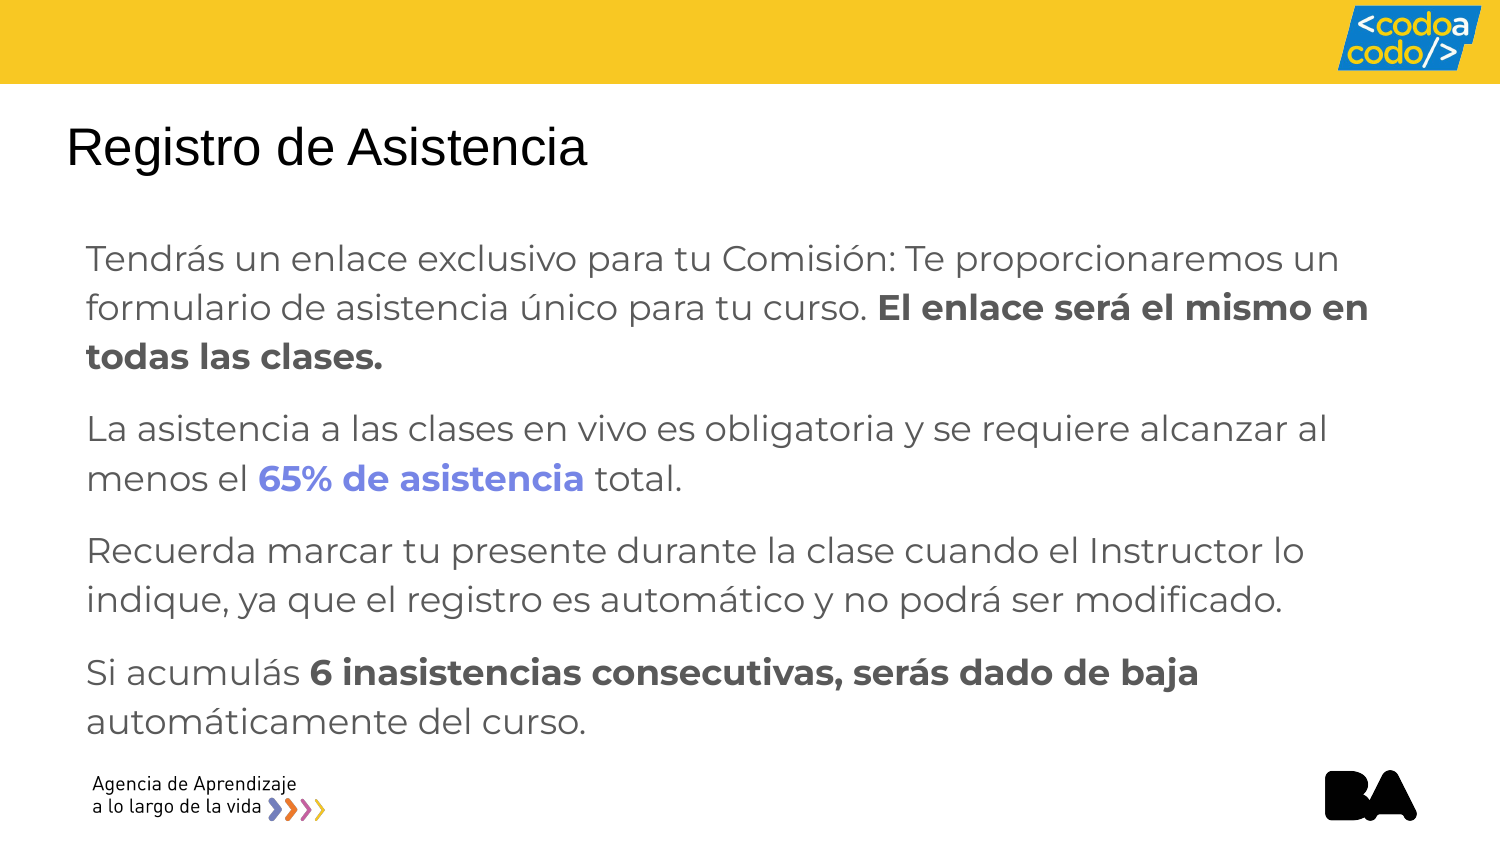

# Registro de Asistencia
Tendrás un enlace exclusivo para tu Comisión: Te proporcionaremos un formulario de asistencia único para tu curso. El enlace será el mismo en todas las clases.
La asistencia a las clases en vivo es obligatoria y se requiere alcanzar al menos el 65% de asistencia total.
Recuerda marcar tu presente durante la clase cuando el Instructor lo indique, ya que el registro es automático y no podrá ser modificado.
Si acumulás 6 inasistencias consecutivas, serás dado de baja automáticamente del curso.